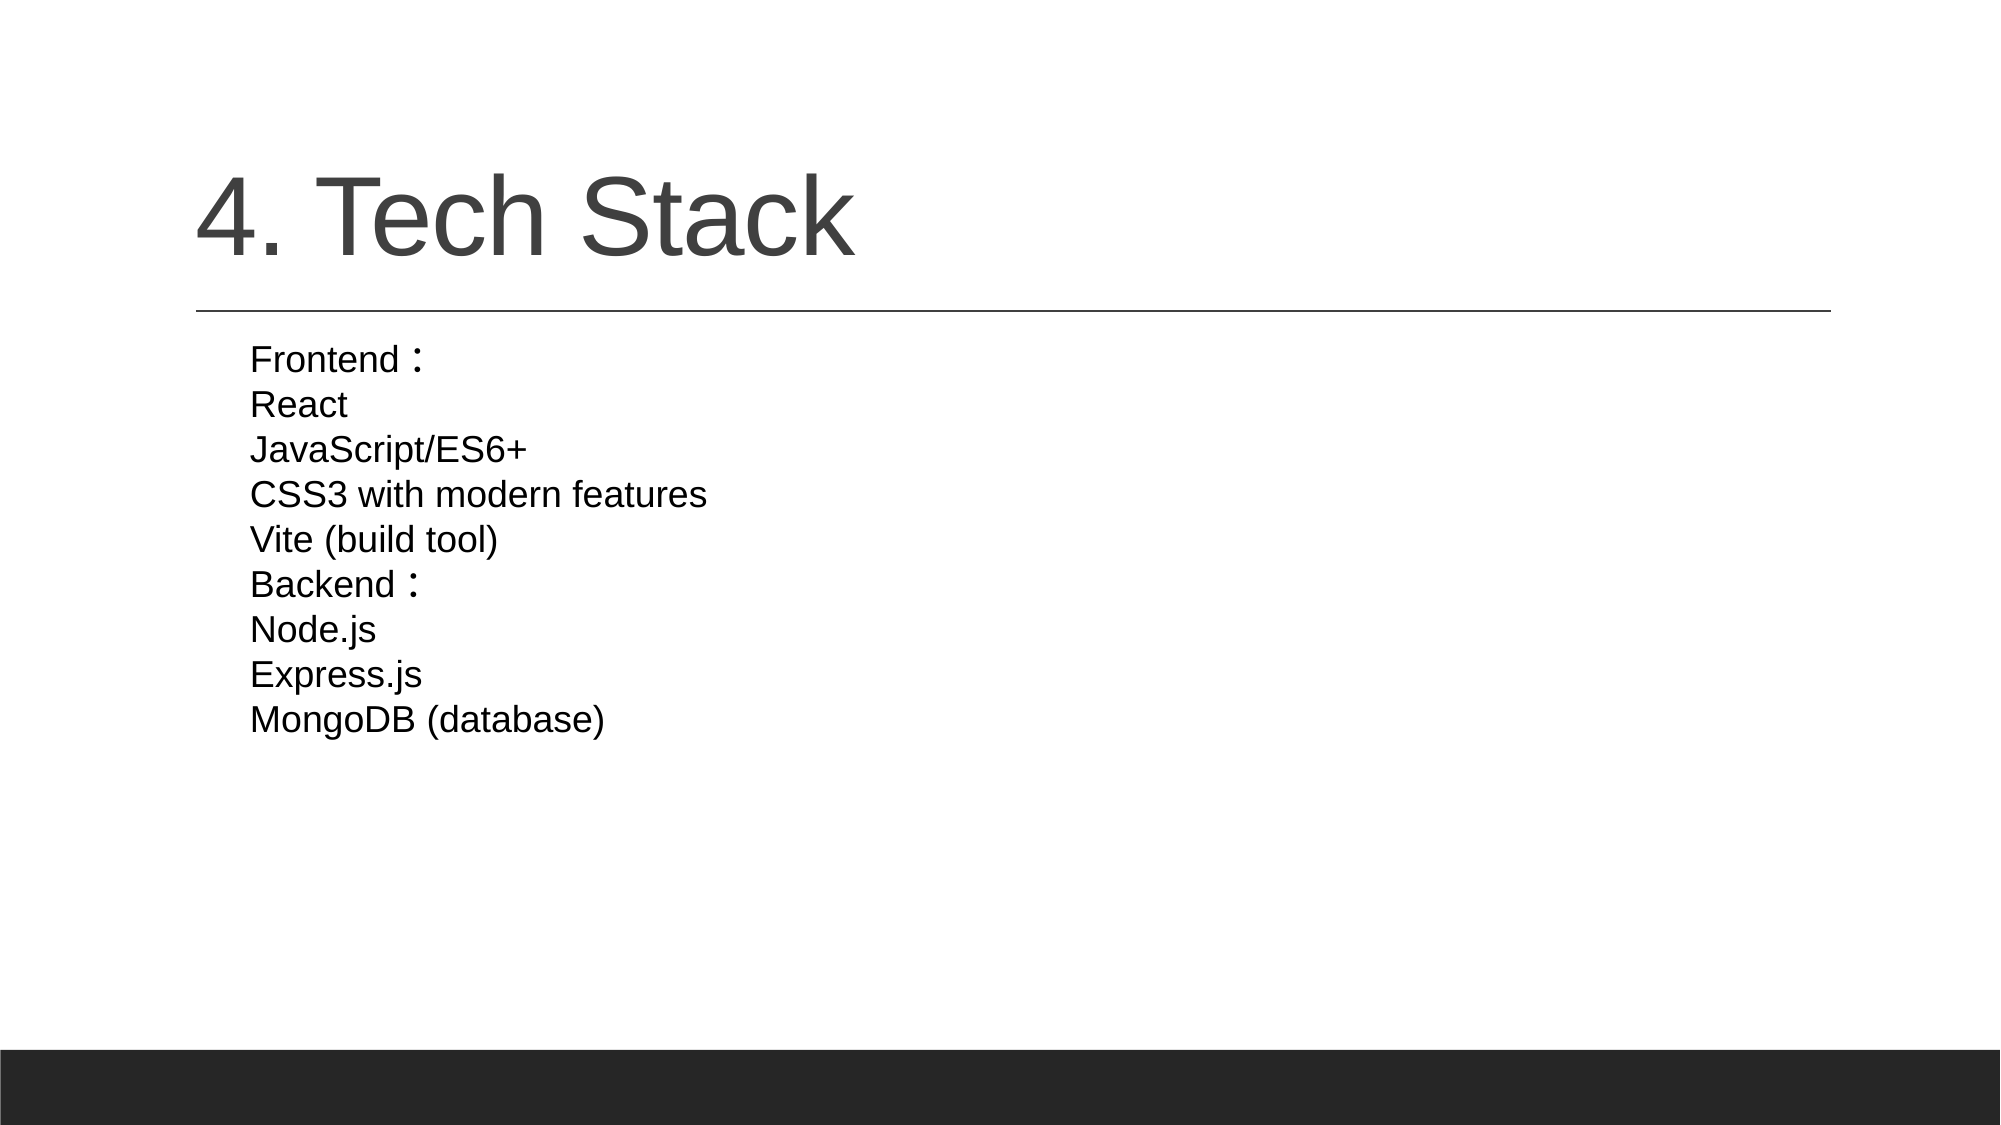

# 4. Tech Stack
Frontend：
React
JavaScript/ES6+
CSS3 with modern features
Vite (build tool)
Backend：
Node.js
Express.js
MongoDB (database)